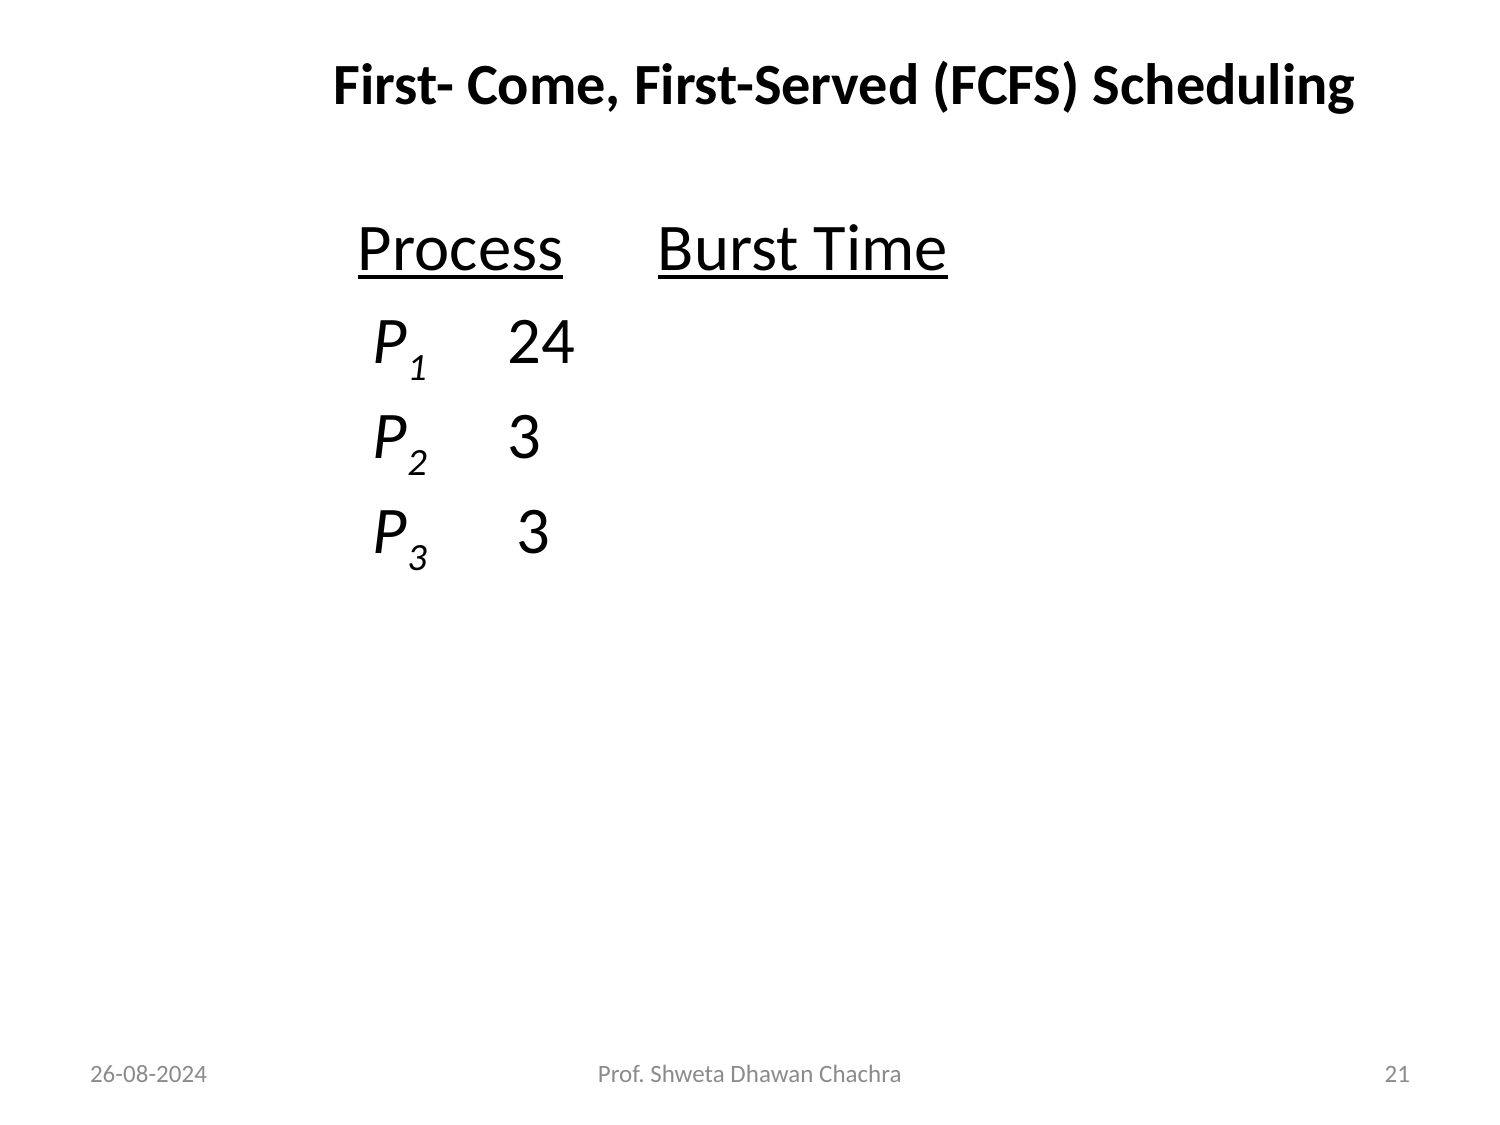

# First- Come, First-Served (FCFS) Scheduling
		Process	Burst Time
		 P1	24
		 P2 	3
		 P3	 3
26-08-2024
Prof. Shweta Dhawan Chachra
21